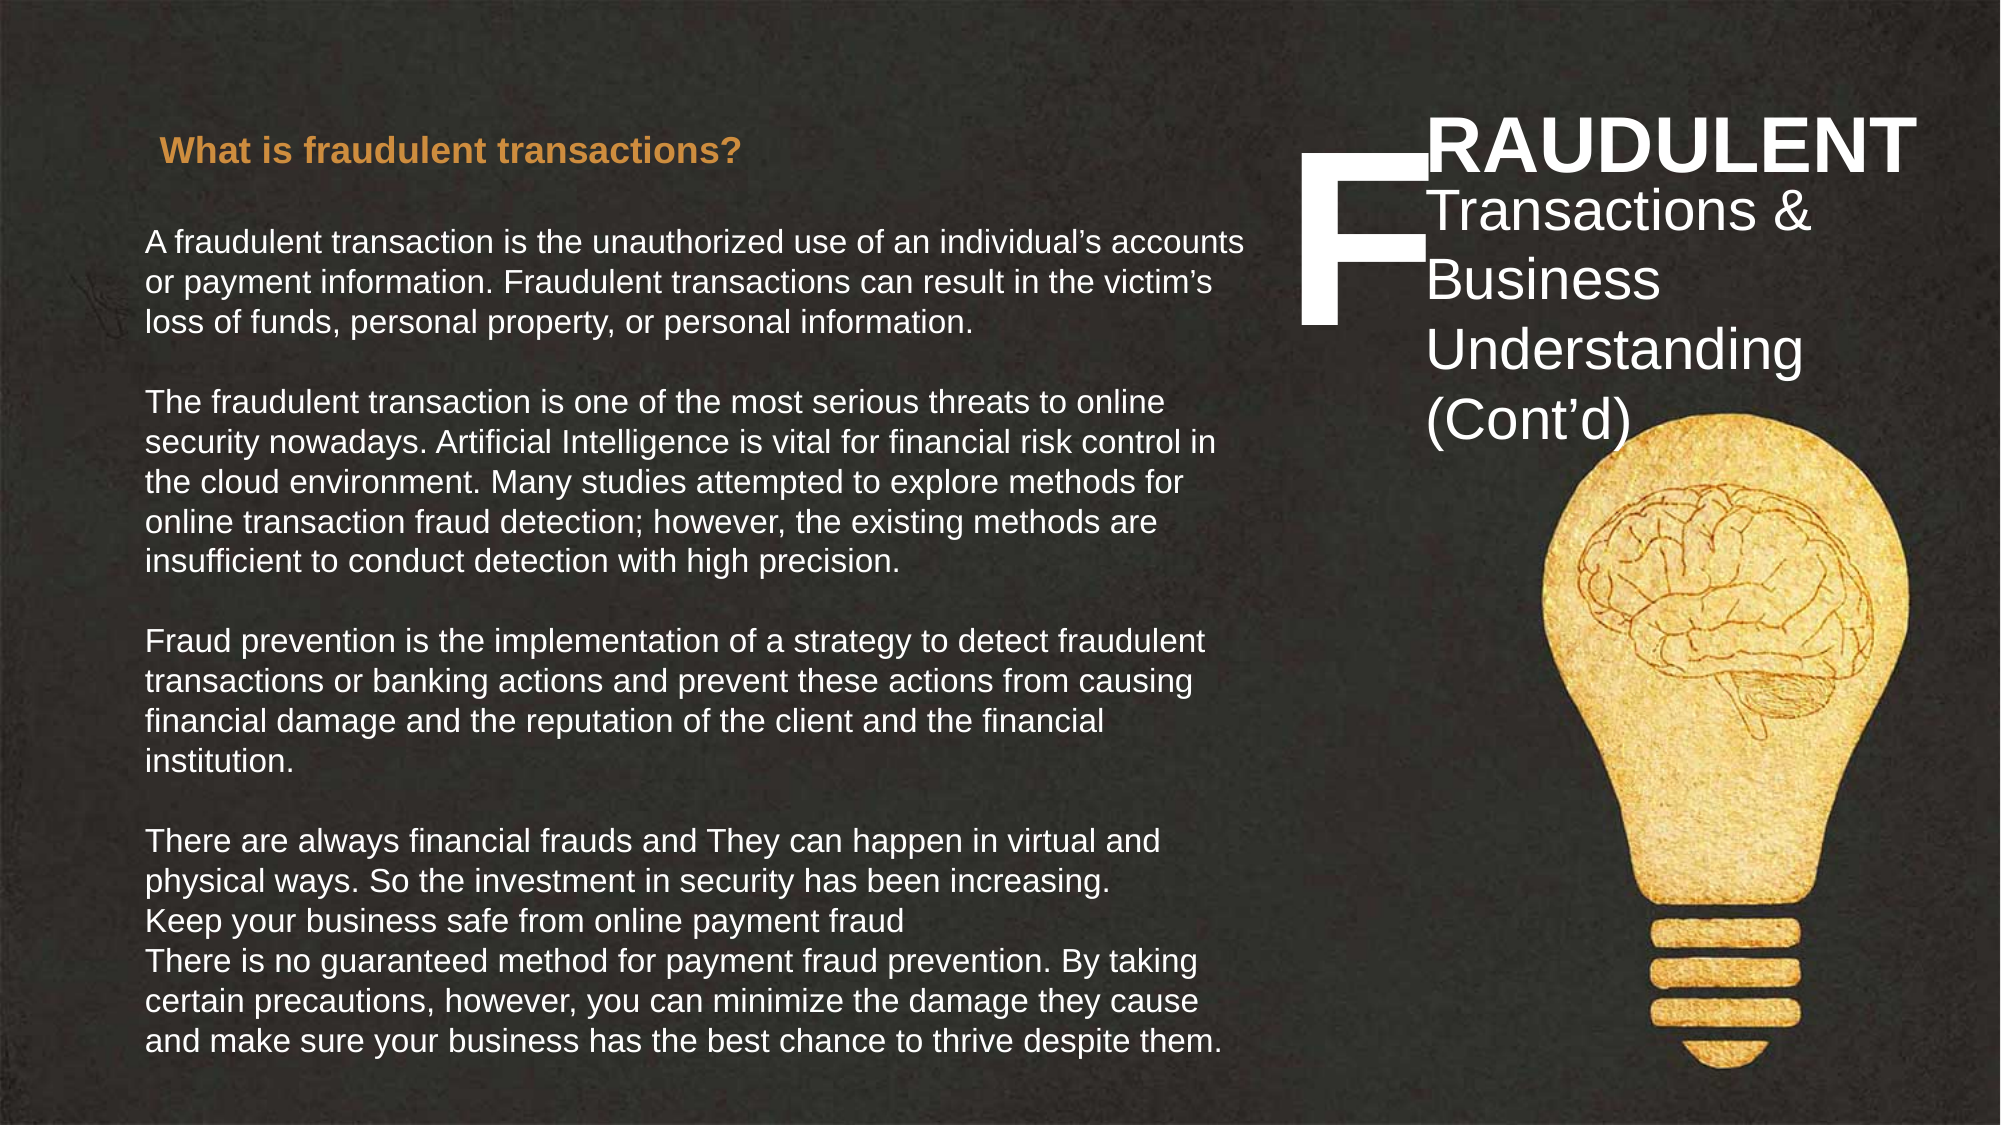

F
RAUDULENT
Transactions &
Business Understanding (Cont’d)
What is fraudulent transactions?
A fraudulent transaction is the unauthorized use of an individual’s accounts or payment information. Fraudulent transactions can result in the victim’s loss of funds, personal property, or personal information.

The fraudulent transaction is one of the most serious threats to online security nowadays. Artificial Intelligence is vital for financial risk control in the cloud environment. Many studies attempted to explore methods for online transaction fraud detection; however, the existing methods are insufficient to conduct detection with high precision.

Fraud prevention is the implementation of a strategy to detect fraudulent transactions or banking actions and prevent these actions from causing financial damage and the reputation of the client and the financial institution.

There are always financial frauds and They can happen in virtual and physical ways. So the investment in security has been increasing.
Keep your business safe from online payment fraud
There is no guaranteed method for payment fraud prevention. By taking certain precautions, however, you can minimize the damage they cause and make sure your business has the best chance to thrive despite them.